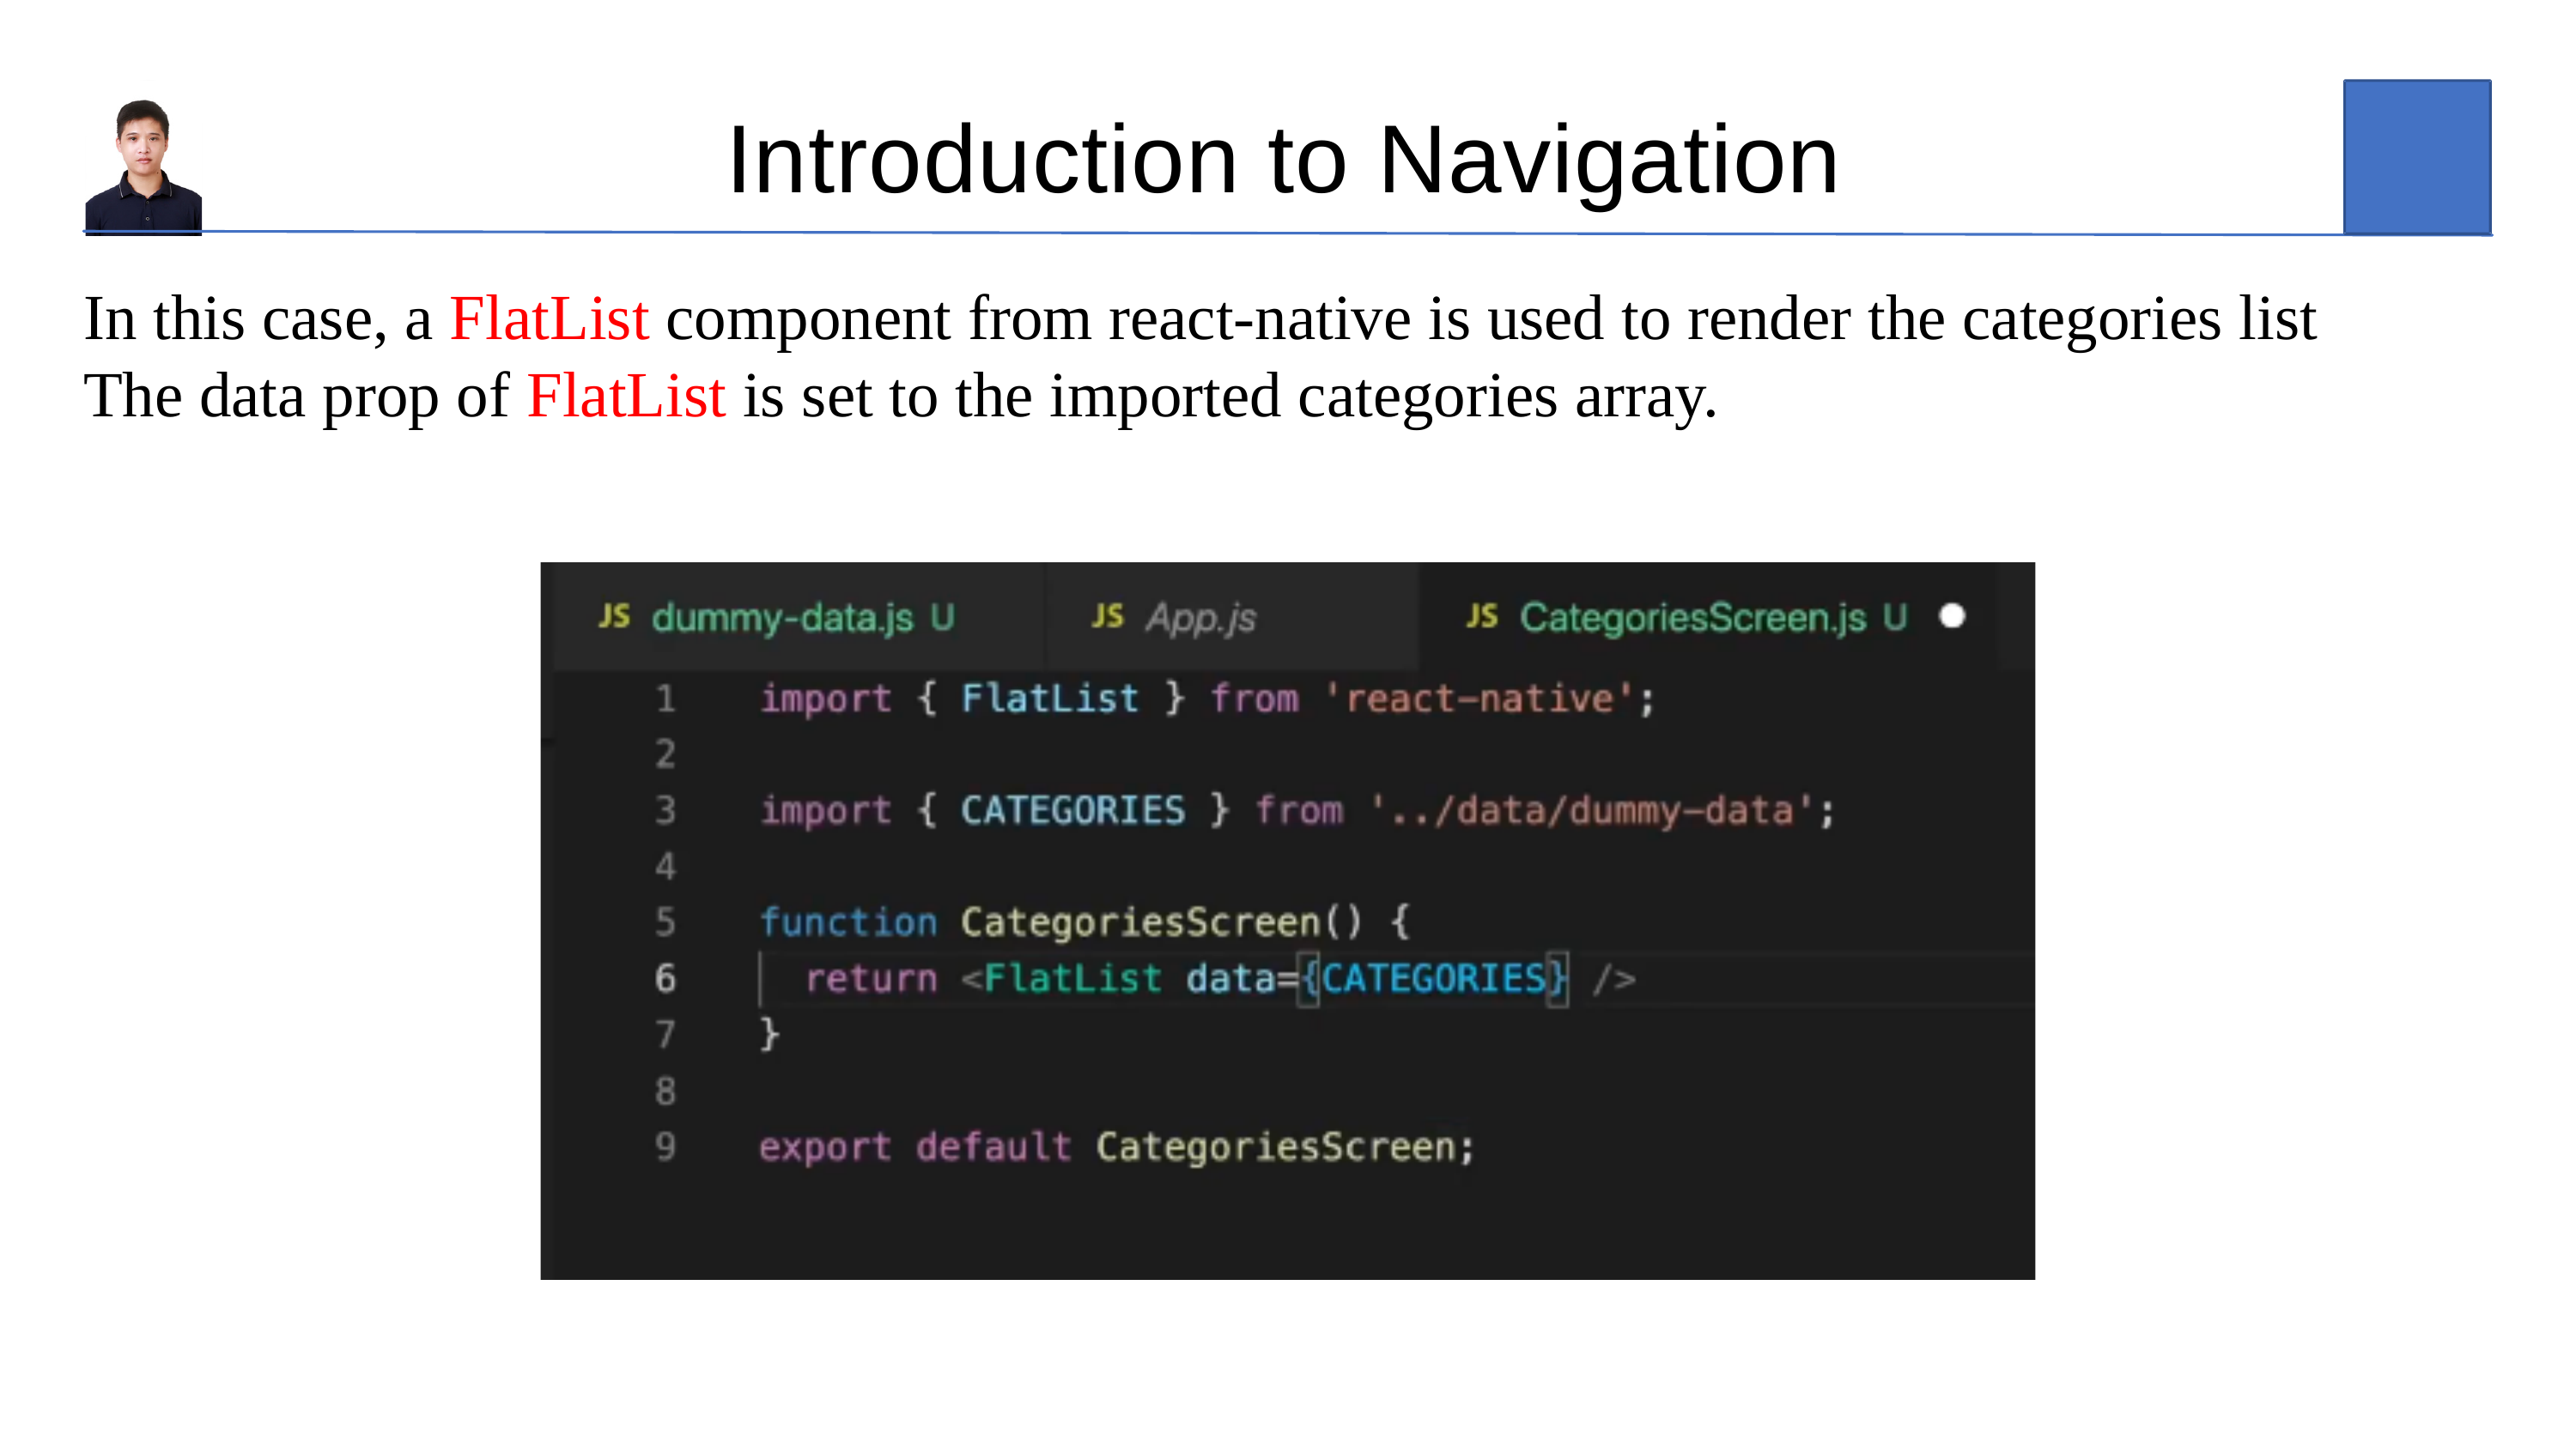

Introduction to Navigation

In this case, a FlatList component from react-native is used to render the categories list
The data prop of FlatList is set to the imported categories array.